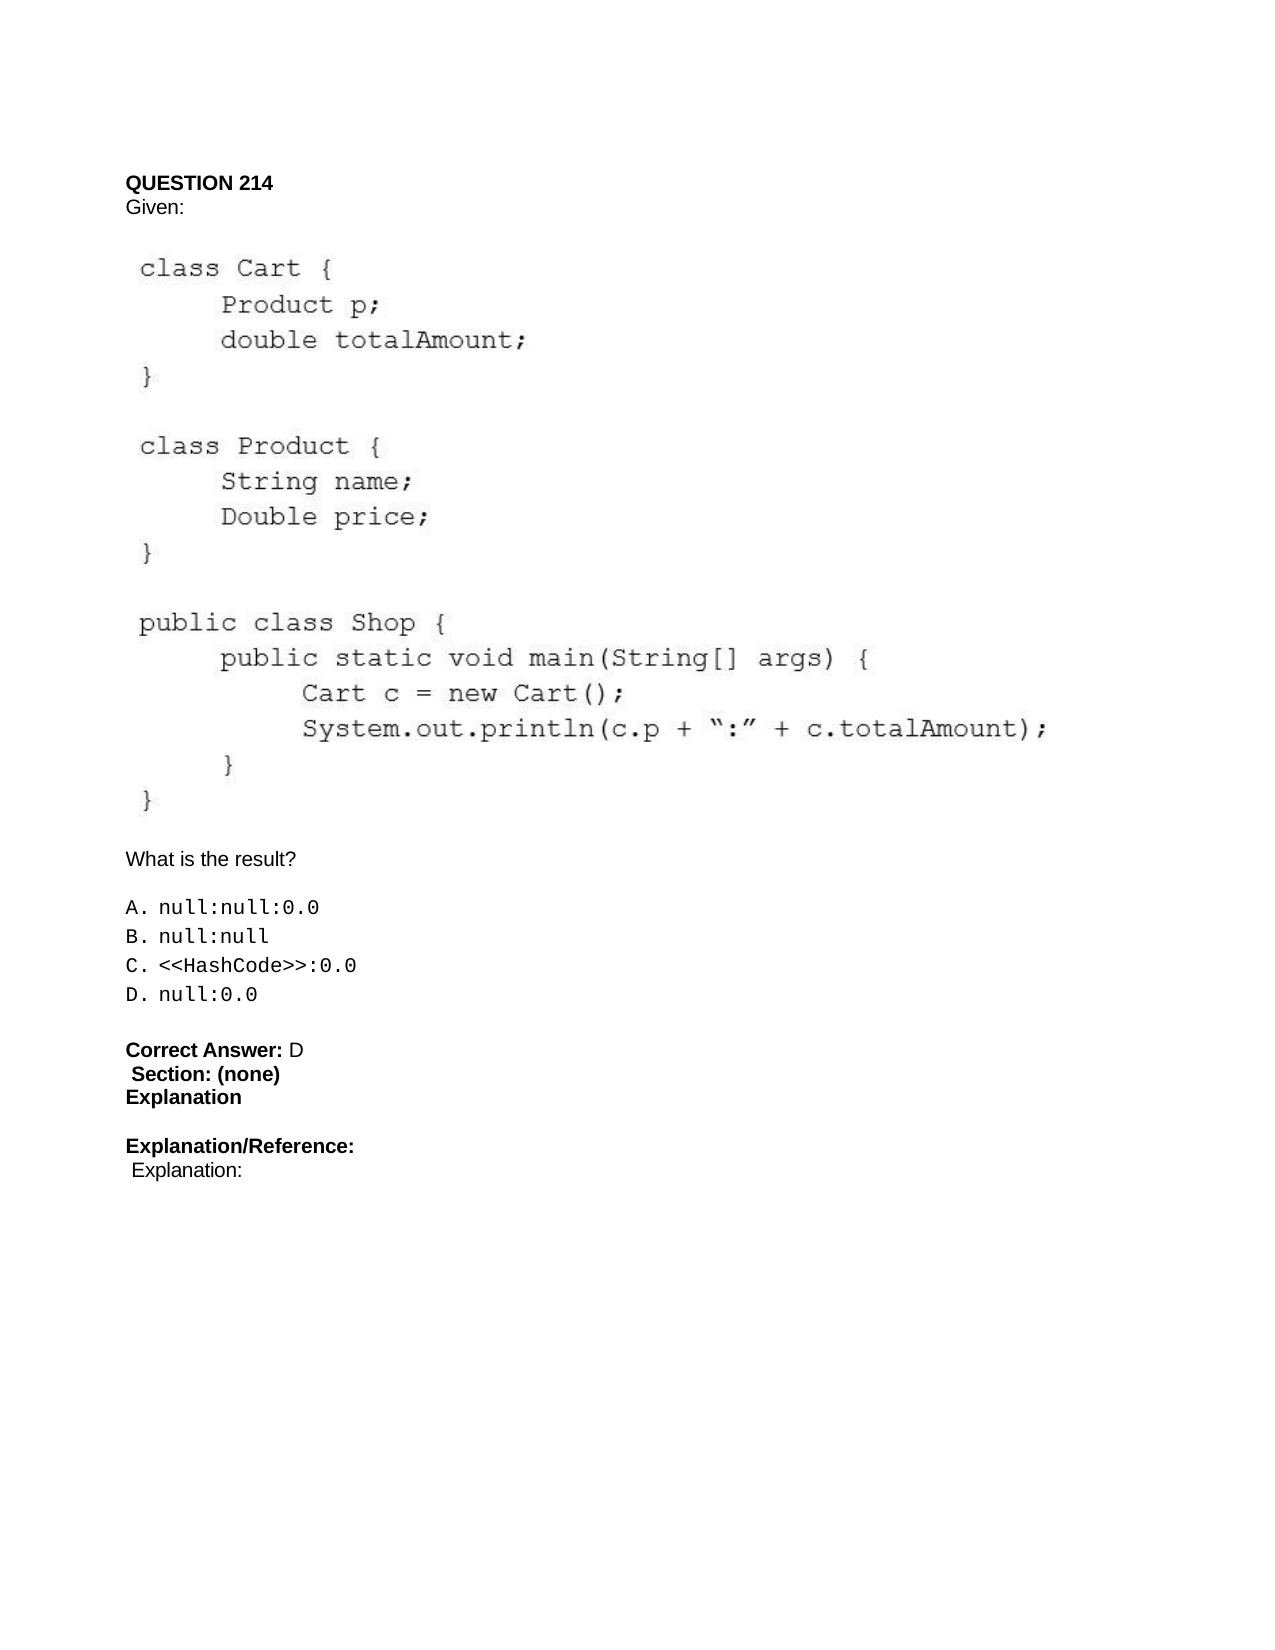

QUESTION 214
Given:

What is the result?

null:null:0.0
null:null
<<HashCode>>:0.0
null:0.0

Correct Answer: D  Section: (none)  Explanation

Explanation/Reference:  Explanation: